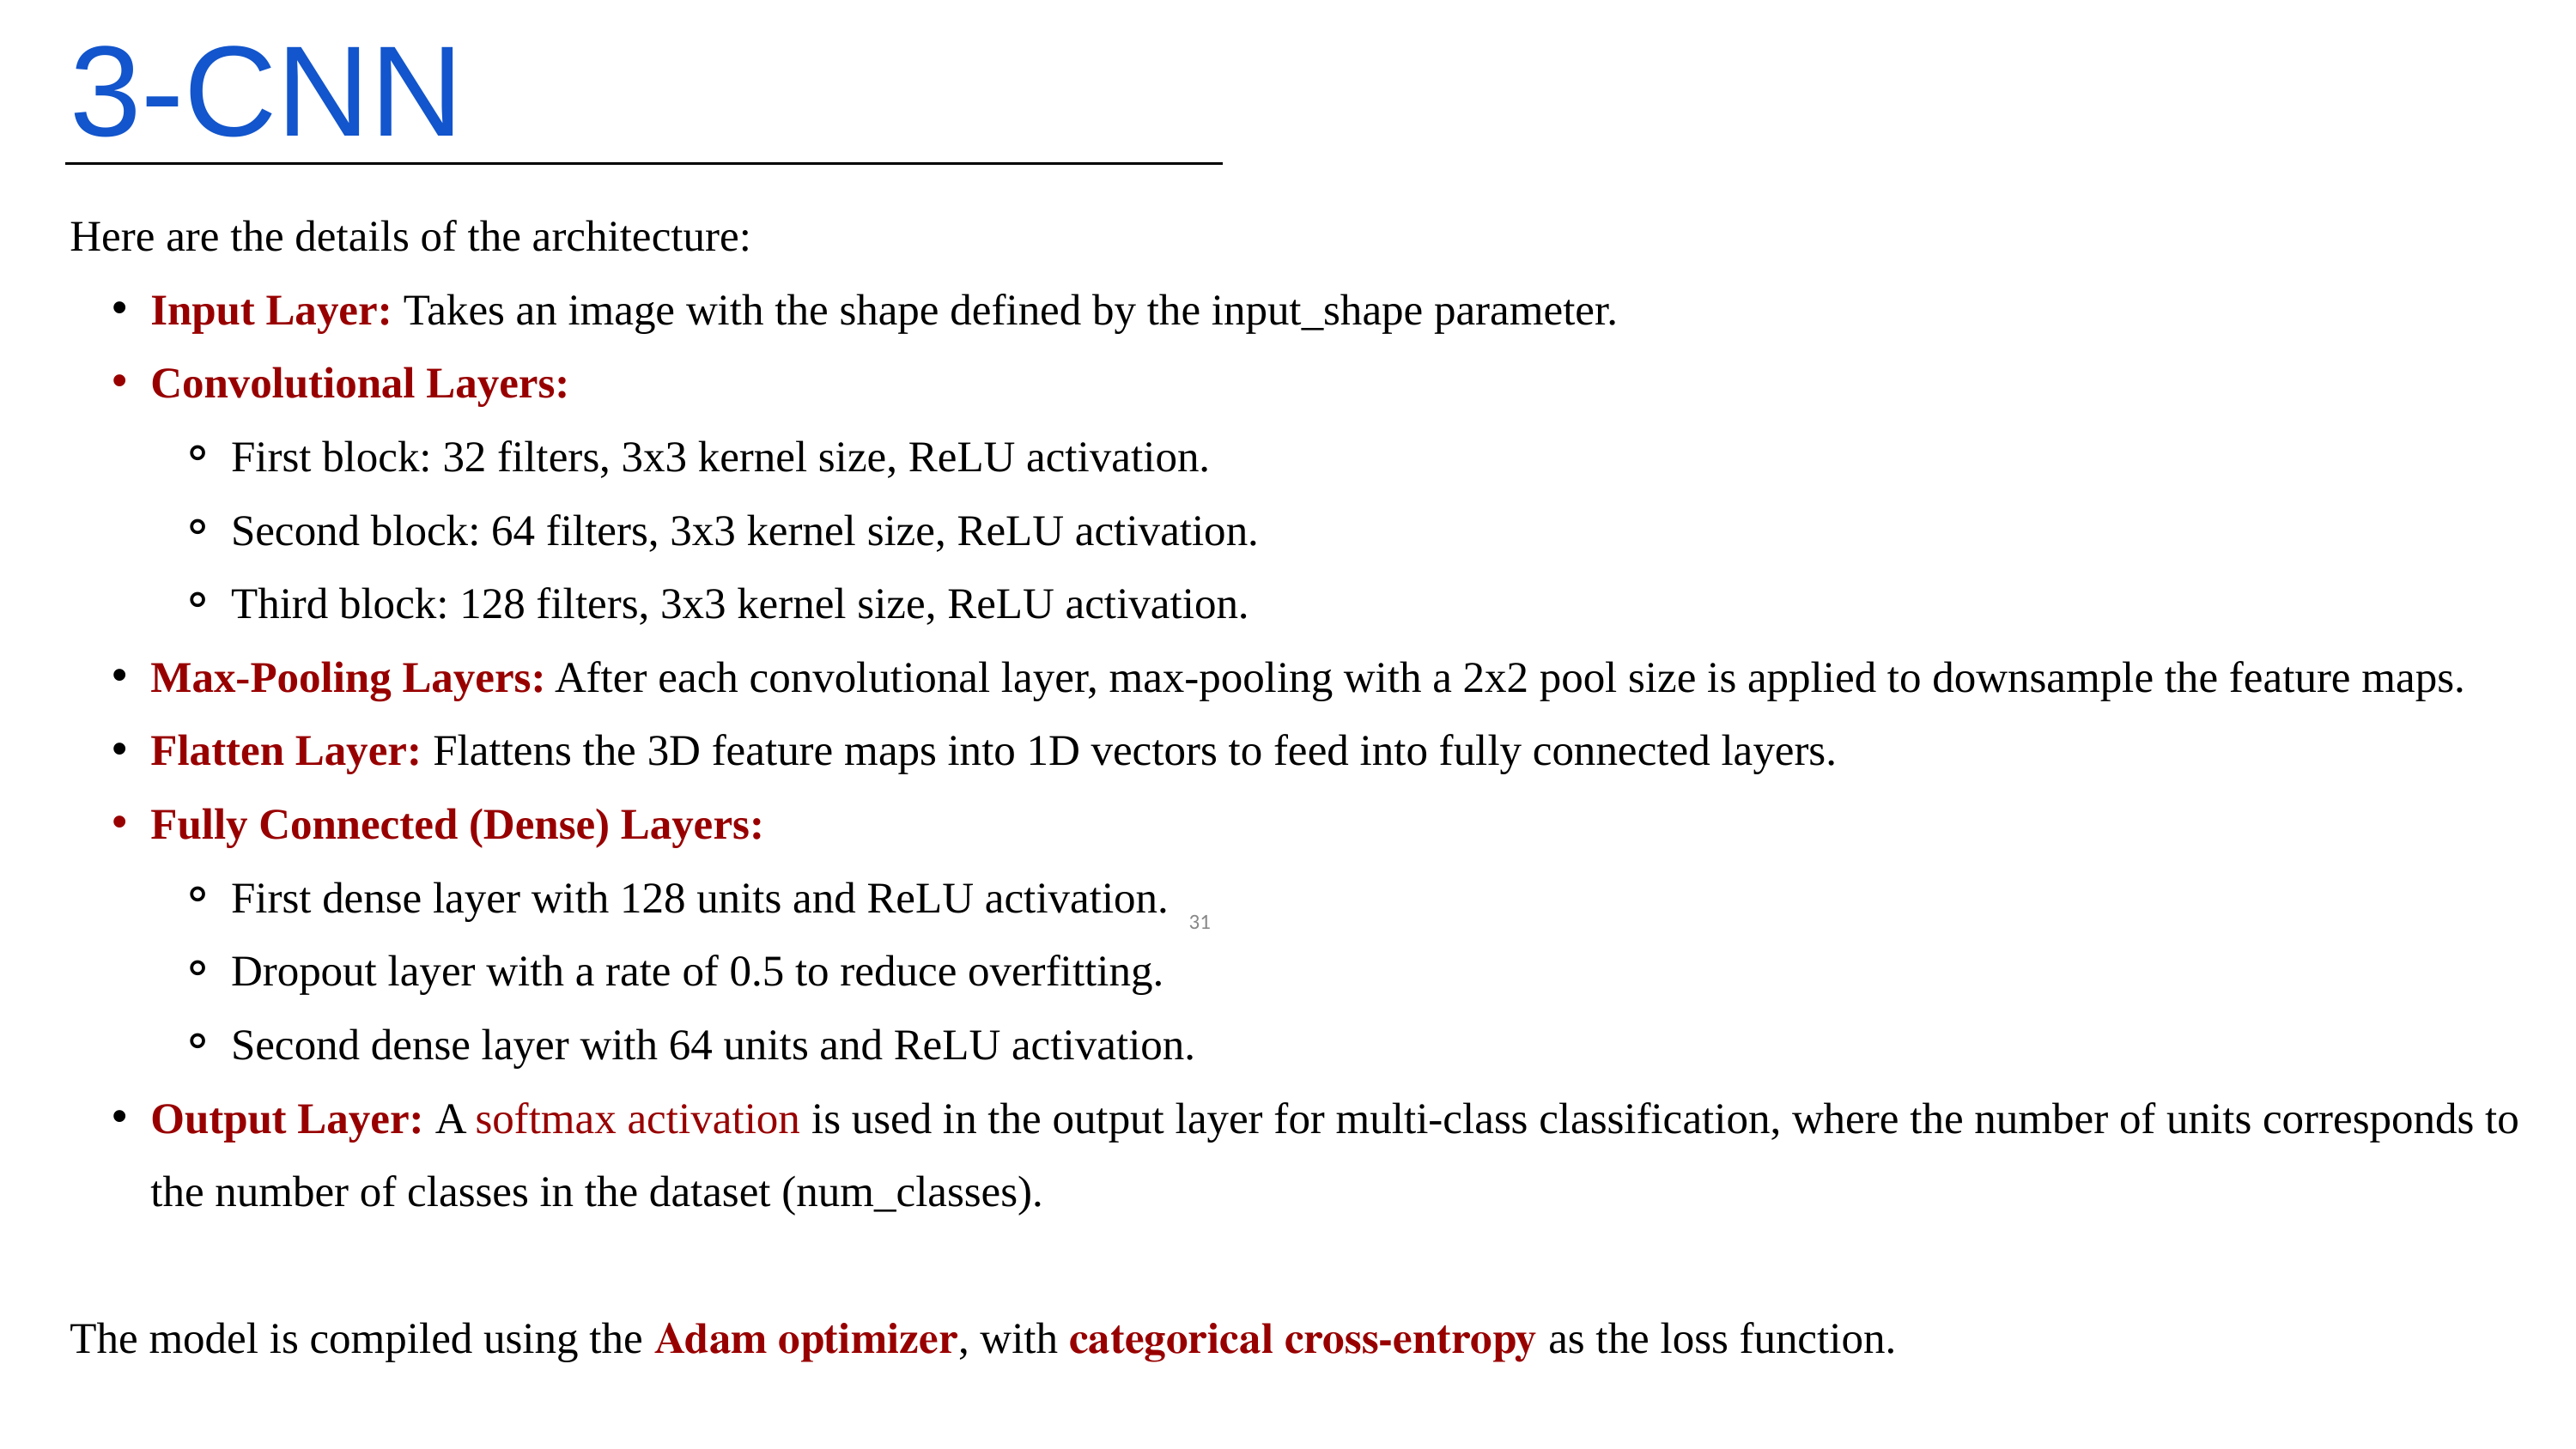

3-CNN
Here are the details of the architecture:
Input Layer: Takes an image with the shape defined by the input_shape parameter.
Convolutional Layers:
First block: 32 filters, 3x3 kernel size, ReLU activation.
Second block: 64 filters, 3x3 kernel size, ReLU activation.
Third block: 128 filters, 3x3 kernel size, ReLU activation.
Max-Pooling Layers: After each convolutional layer, max-pooling with a 2x2 pool size is applied to downsample the feature maps.
Flatten Layer: Flattens the 3D feature maps into 1D vectors to feed into fully connected layers.
Fully Connected (Dense) Layers:
First dense layer with 128 units and ReLU activation.
Dropout layer with a rate of 0.5 to reduce overfitting.
Second dense layer with 64 units and ReLU activation.
Output Layer: A softmax activation is used in the output layer for multi-class classification, where the number of units corresponds to the number of classes in the dataset (num_classes).

The model is compiled using the Adam optimizer, with categorical cross-entropy as the loss function.

31